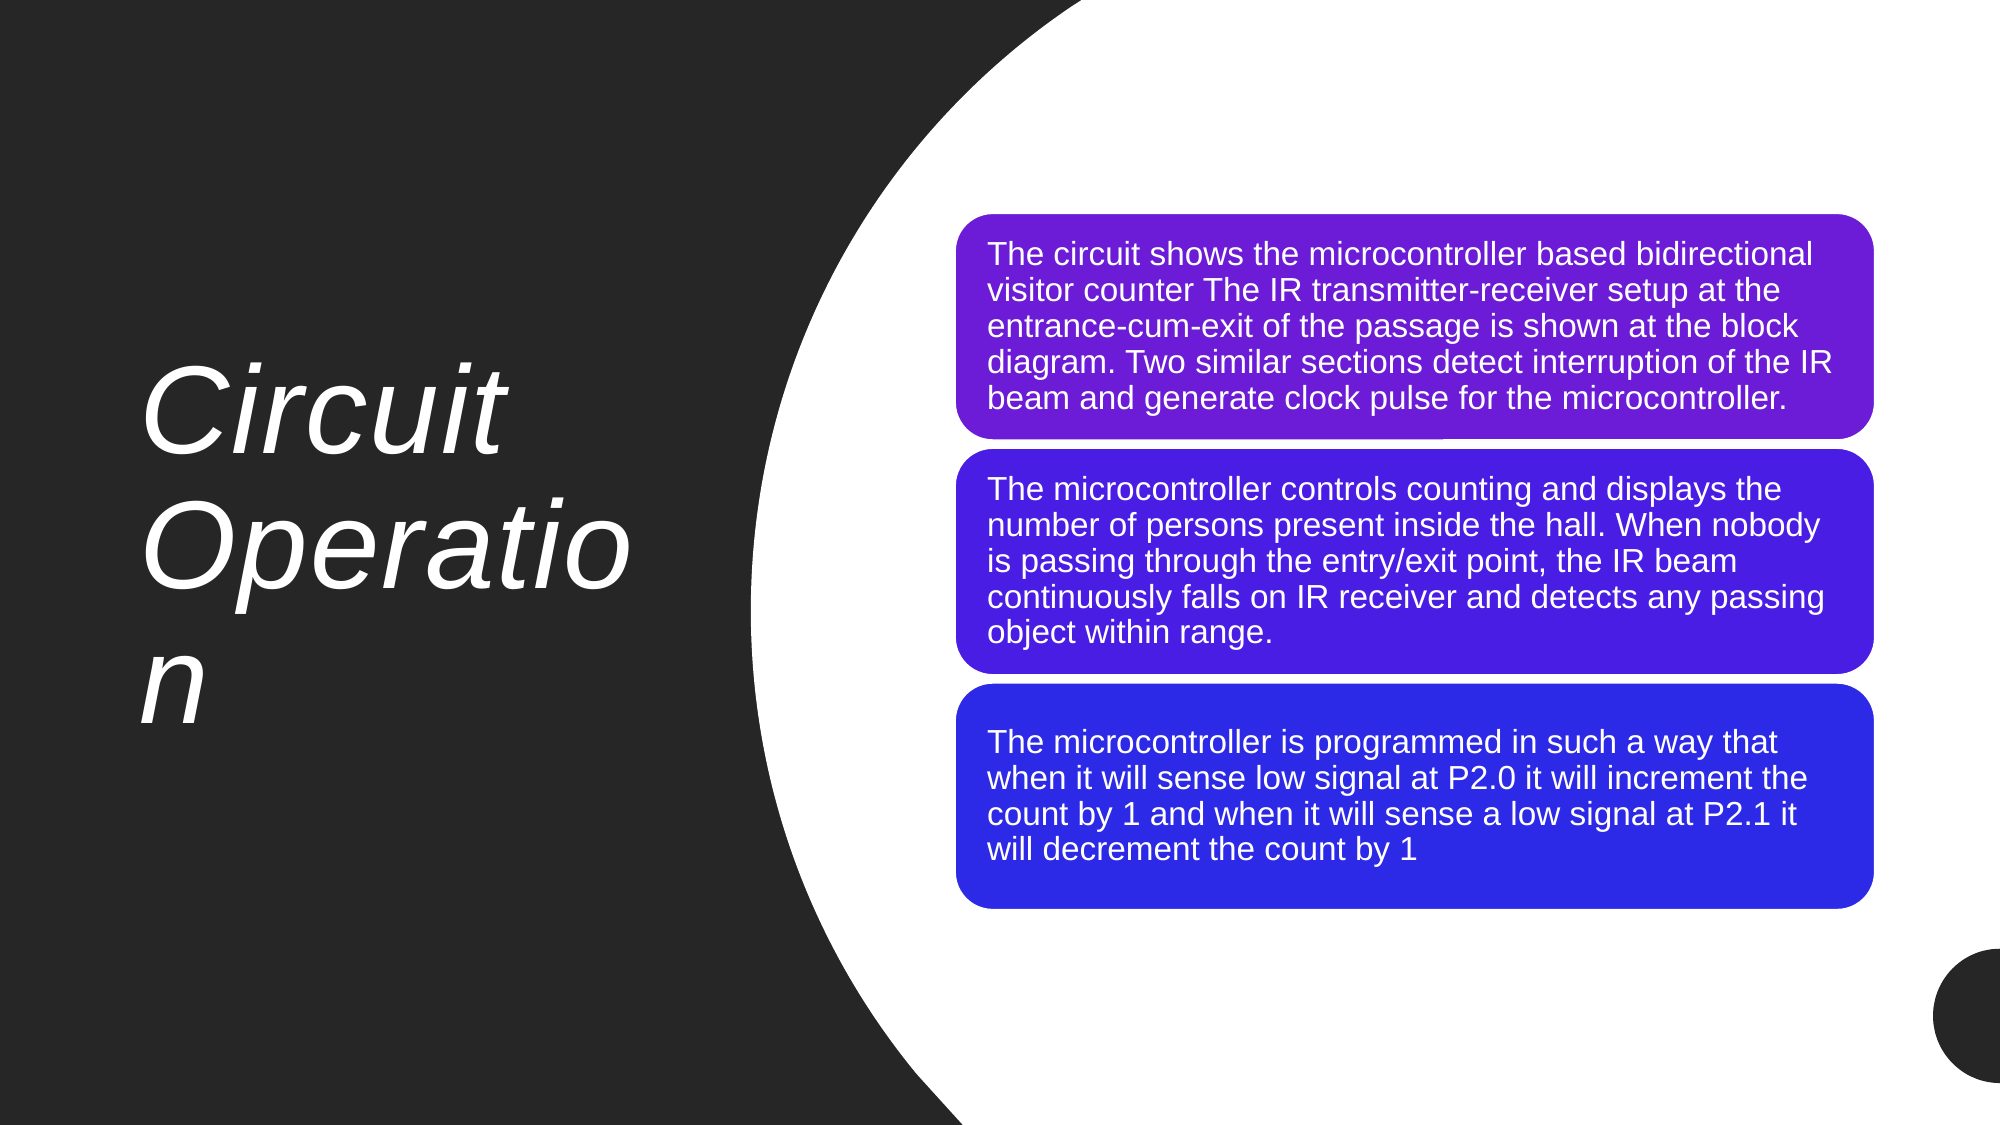

Circuit Operation
The circuit shows the microcontroller based bidirectional visitor counter The IR transmitter-receiver setup at the entrance-cum-exit of the passage is shown at the block diagram. Two similar sections detect interruption of the IR beam and generate clock pulse for the microcontroller.
The microcontroller controls counting and displays the number of persons present inside the hall. When nobody is passing through the entry/exit point, the IR beam continuously falls on IR receiver and detects any passing object within range.
The microcontroller is programmed in such a way that when it will sense low signal at P2.0 it will increment the count by 1 and when it will sense a low signal at P2.1 it will decrement the count by 1